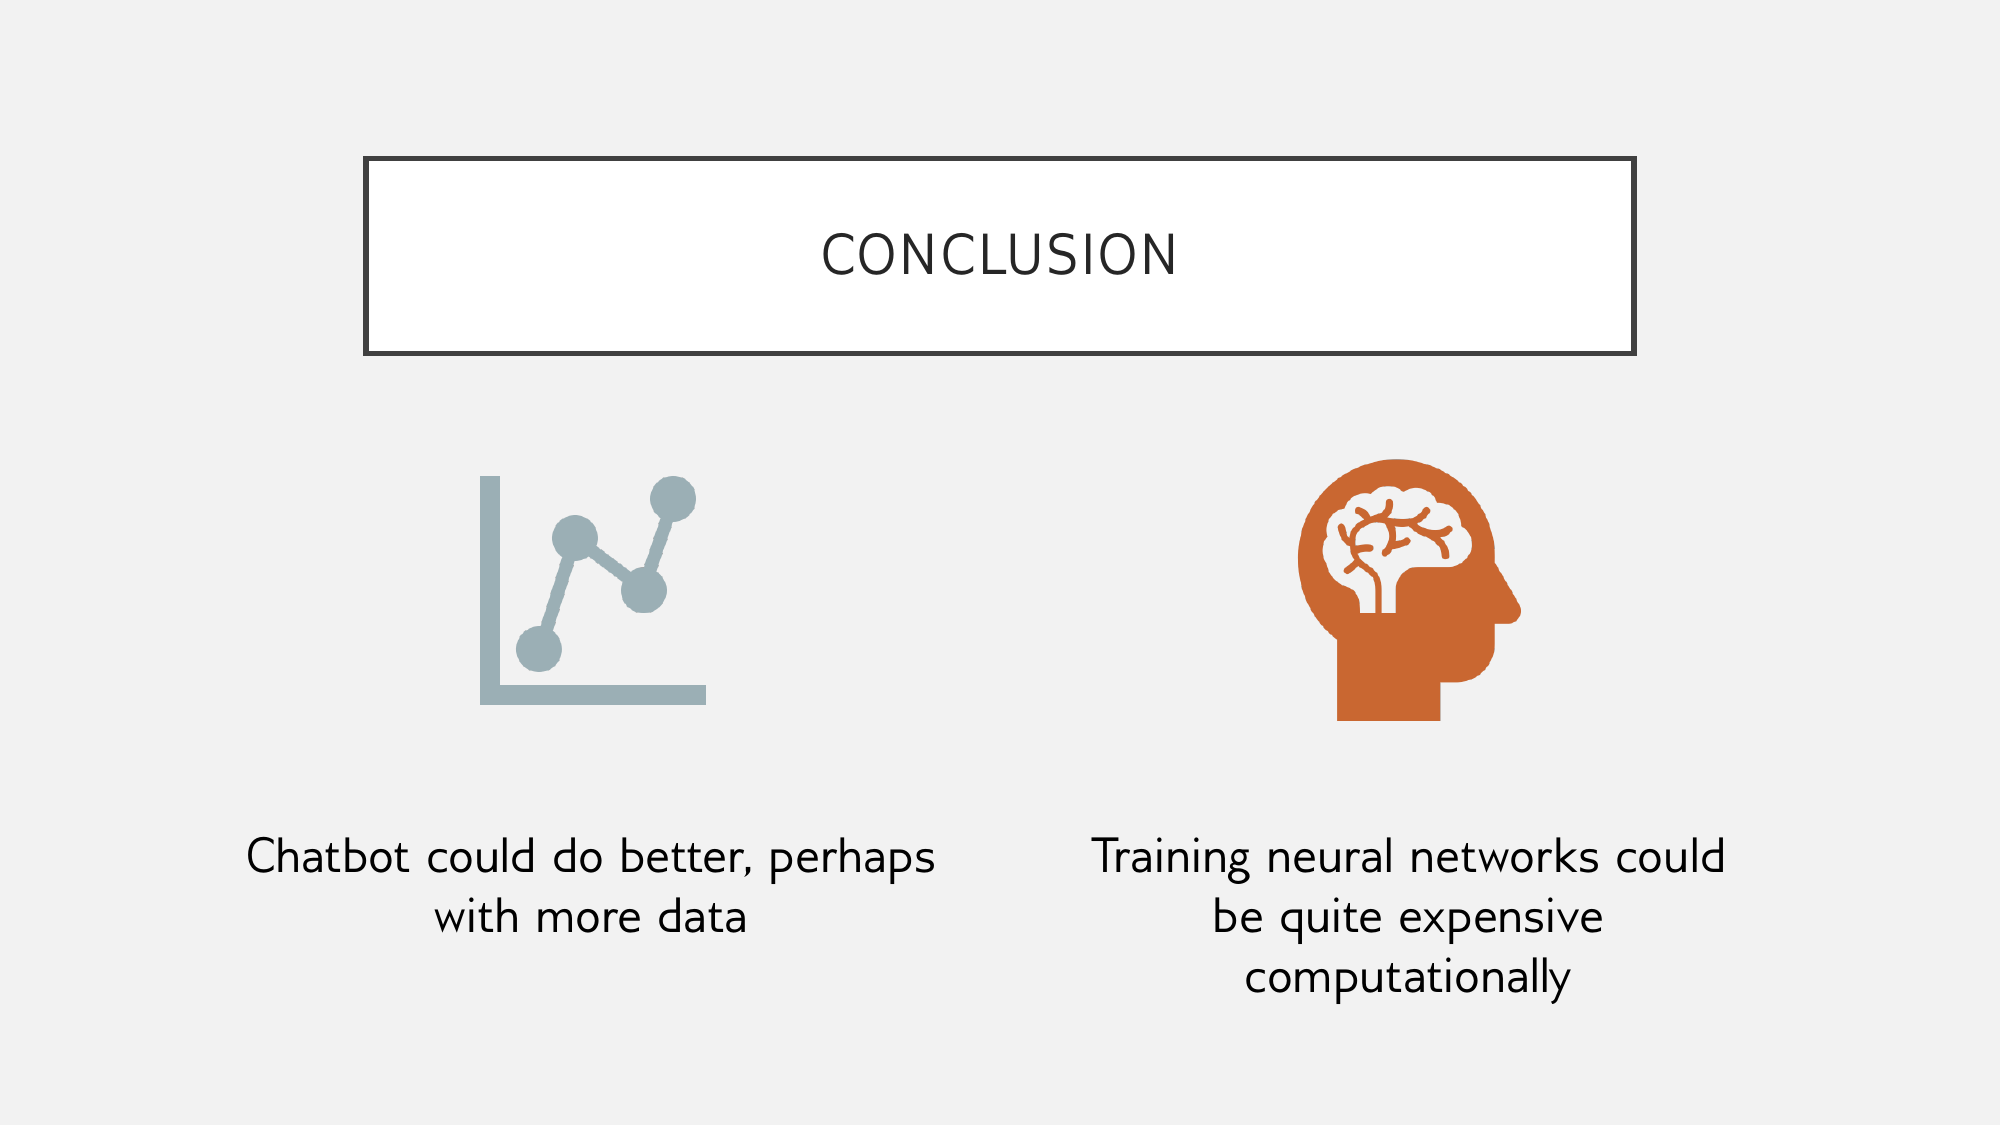

# Conclusion
Chatbot could do better, perhaps with more data
Training neural networks could be quite expensive computationally